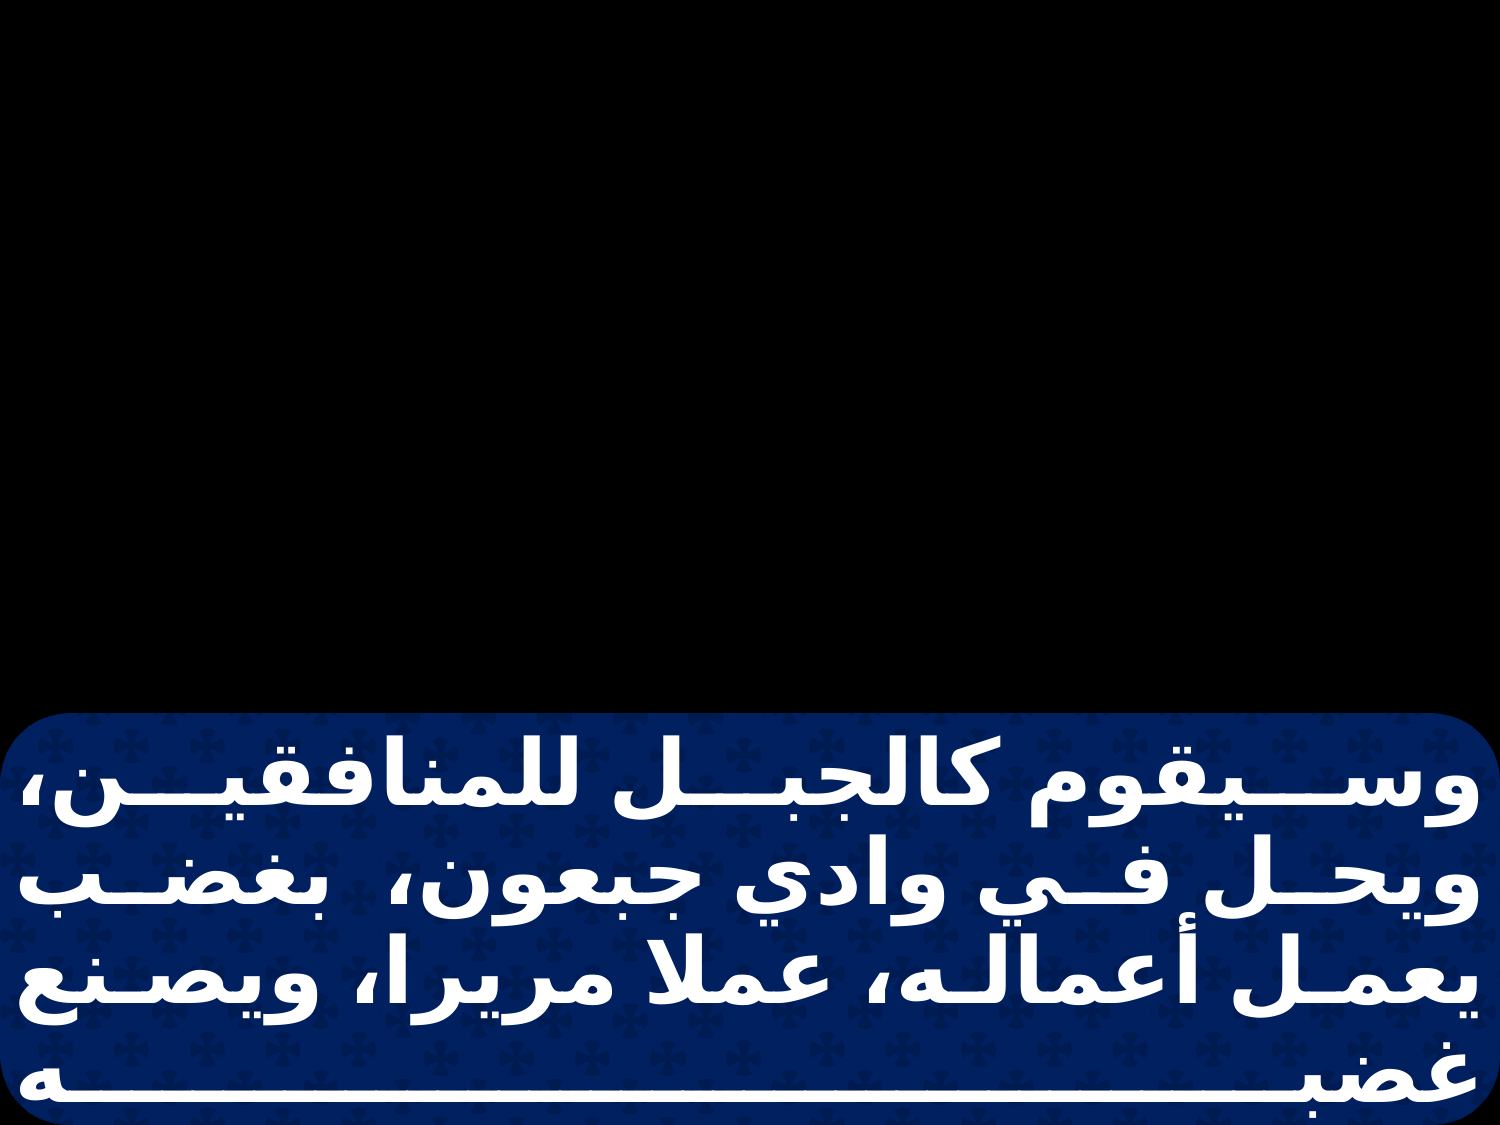

وسيقوم كالجبل للمنافقين، ويحل في وادي جبعون،  بغضب يعمل أعماله، عملا مريرا، ويصنع غضبه